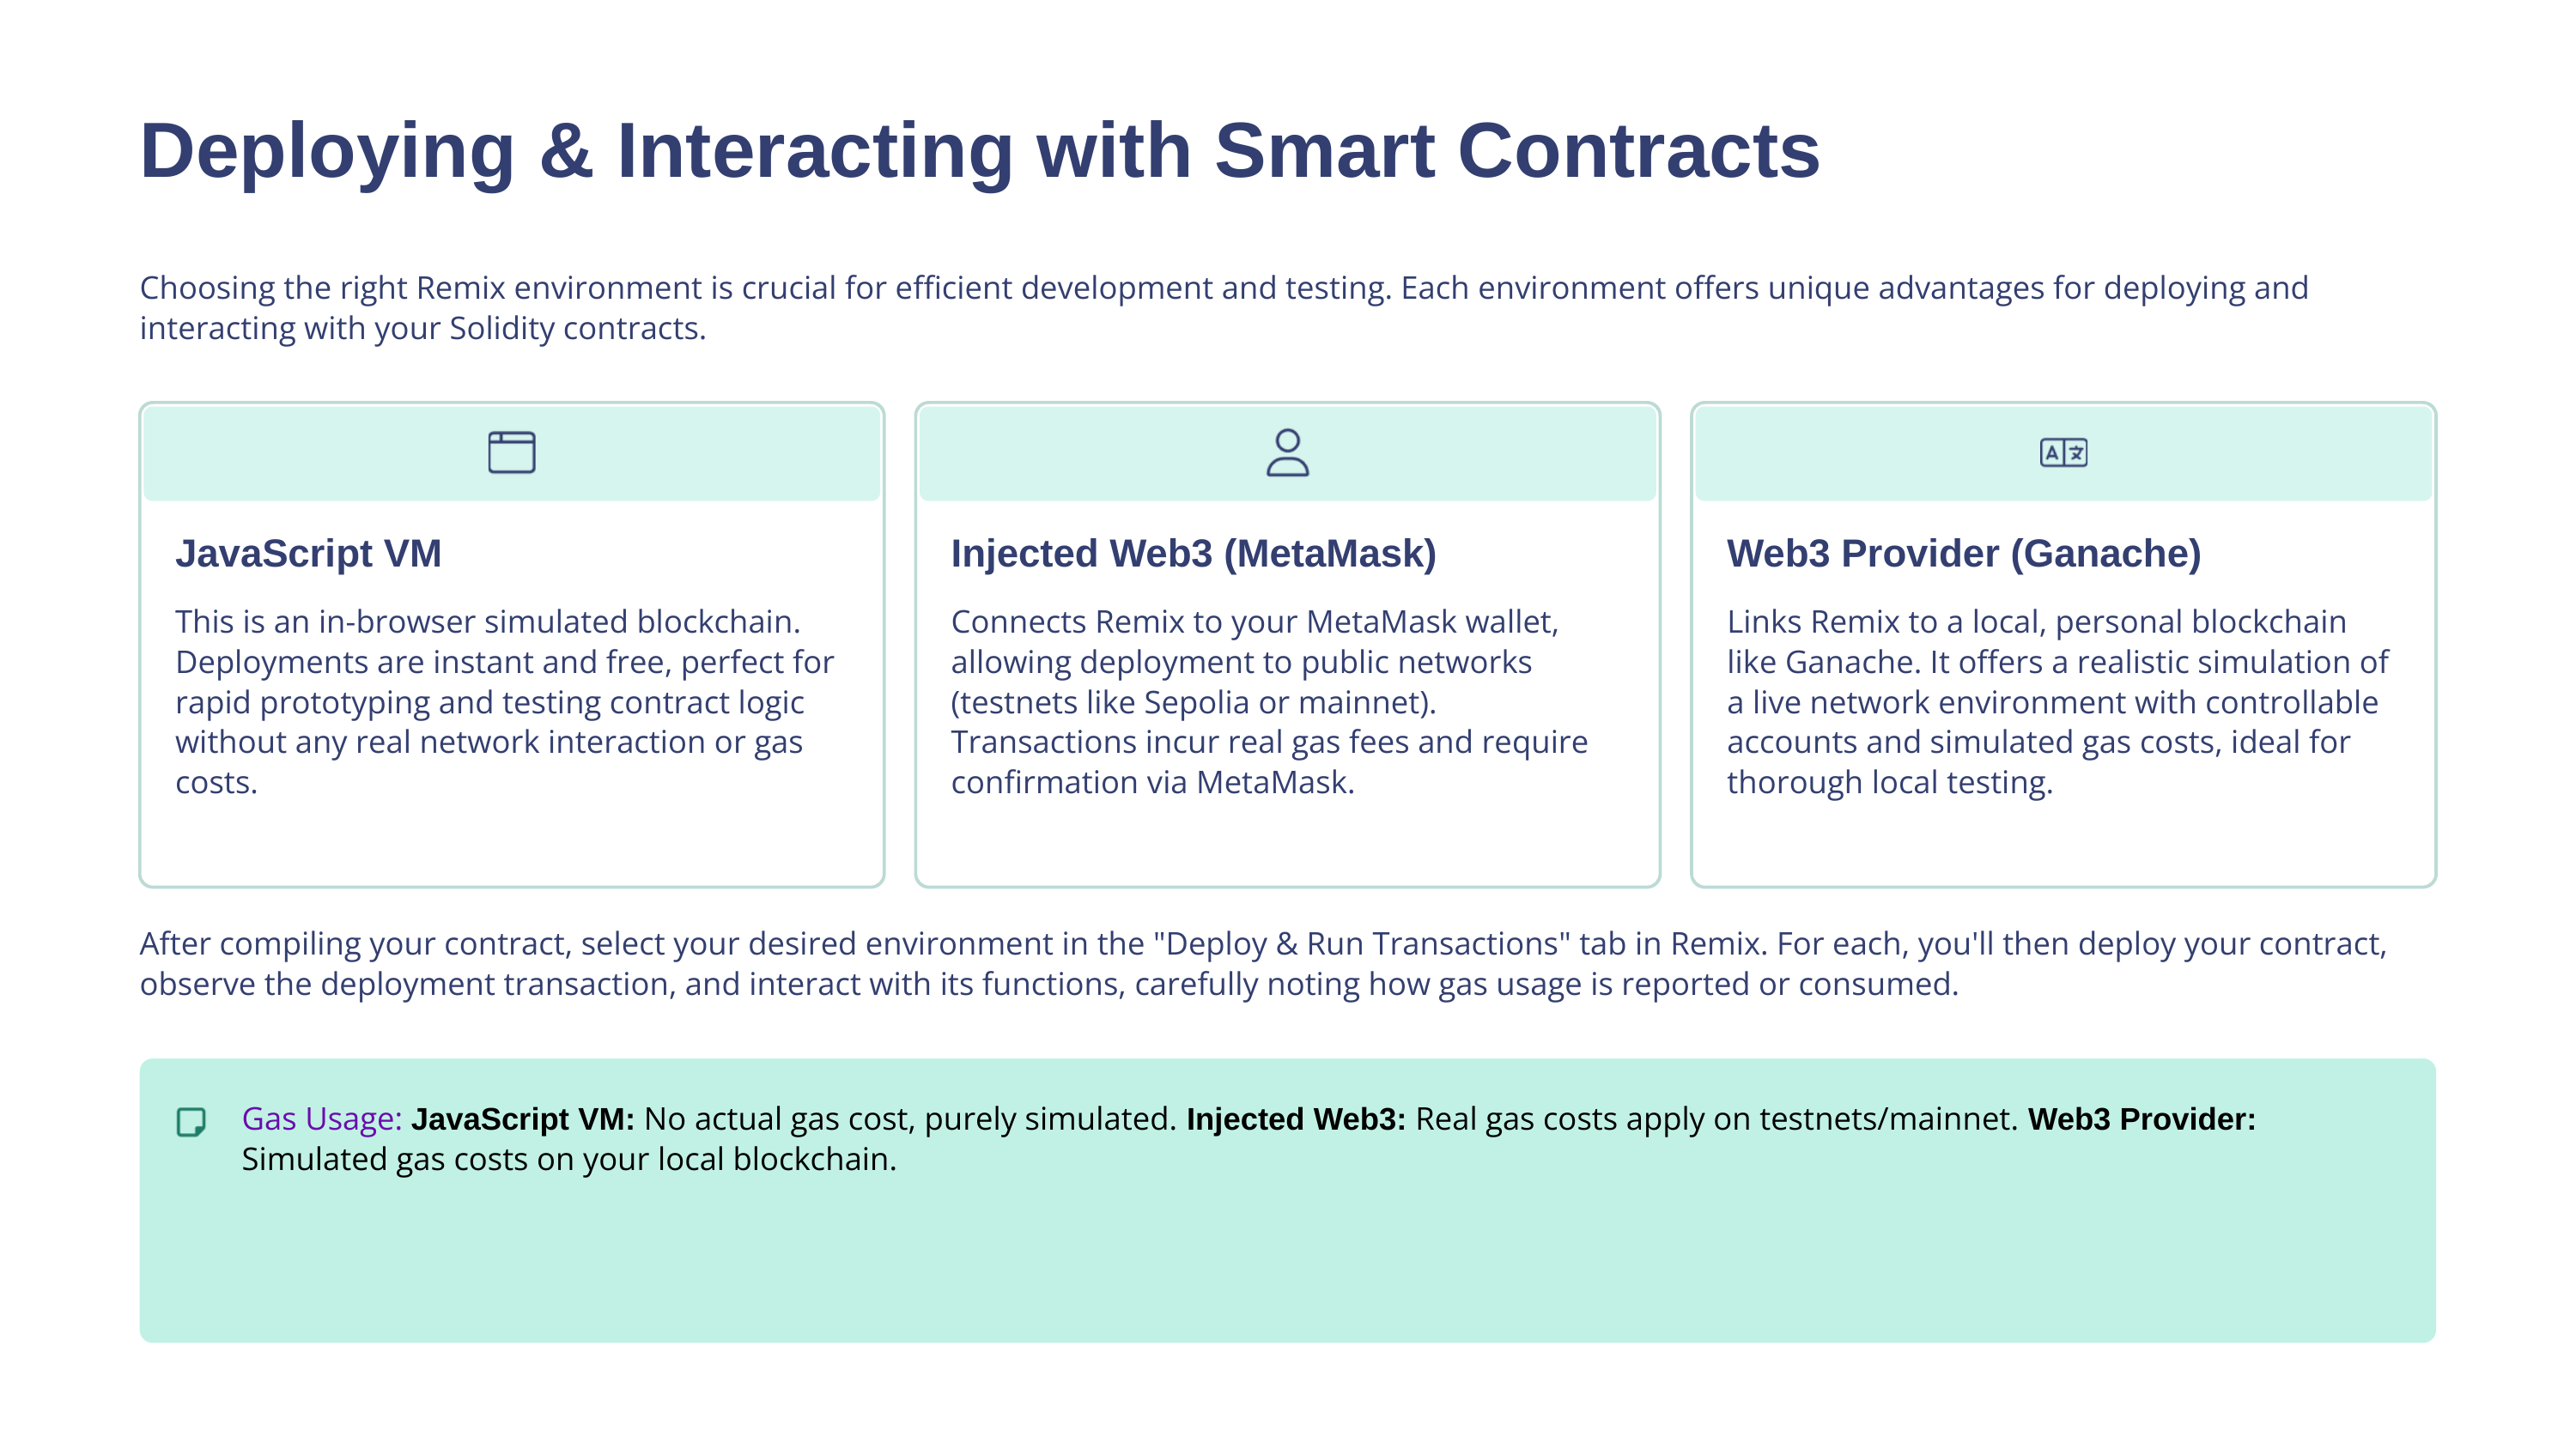

Deploying & Interacting with Smart Contracts
Choosing the right Remix environment is crucial for efficient development and testing. Each environment offers unique advantages for deploying and interacting with your Solidity contracts.

JavaScript VM
Injected Web3 (MetaMask)
Web3 Provider (Ganache)
This is an in-browser simulated blockchain. Deployments are instant and free, perfect for rapid prototyping and testing contract logic without any real network interaction or gas costs.
Connects Remix to your MetaMask wallet, allowing deployment to public networks (testnets like Sepolia or mainnet). Transactions incur real gas fees and require confirmation via MetaMask.
Links Remix to a local, personal blockchain like Ganache. It offers a realistic simulation of a live network environment with controllable accounts and simulated gas costs, ideal for thorough local testing.
After compiling your contract, select your desired environment in the "Deploy & Run Transactions" tab in Remix. For each, you'll then deploy your contract, observe the deployment transaction, and interact with its functions, carefully noting how gas usage is reported or consumed.

Gas Usage: JavaScript VM: No actual gas cost, purely simulated. Injected Web3: Real gas costs apply on testnets/mainnet. Web3 Provider: Simulated gas costs on your local blockchain.